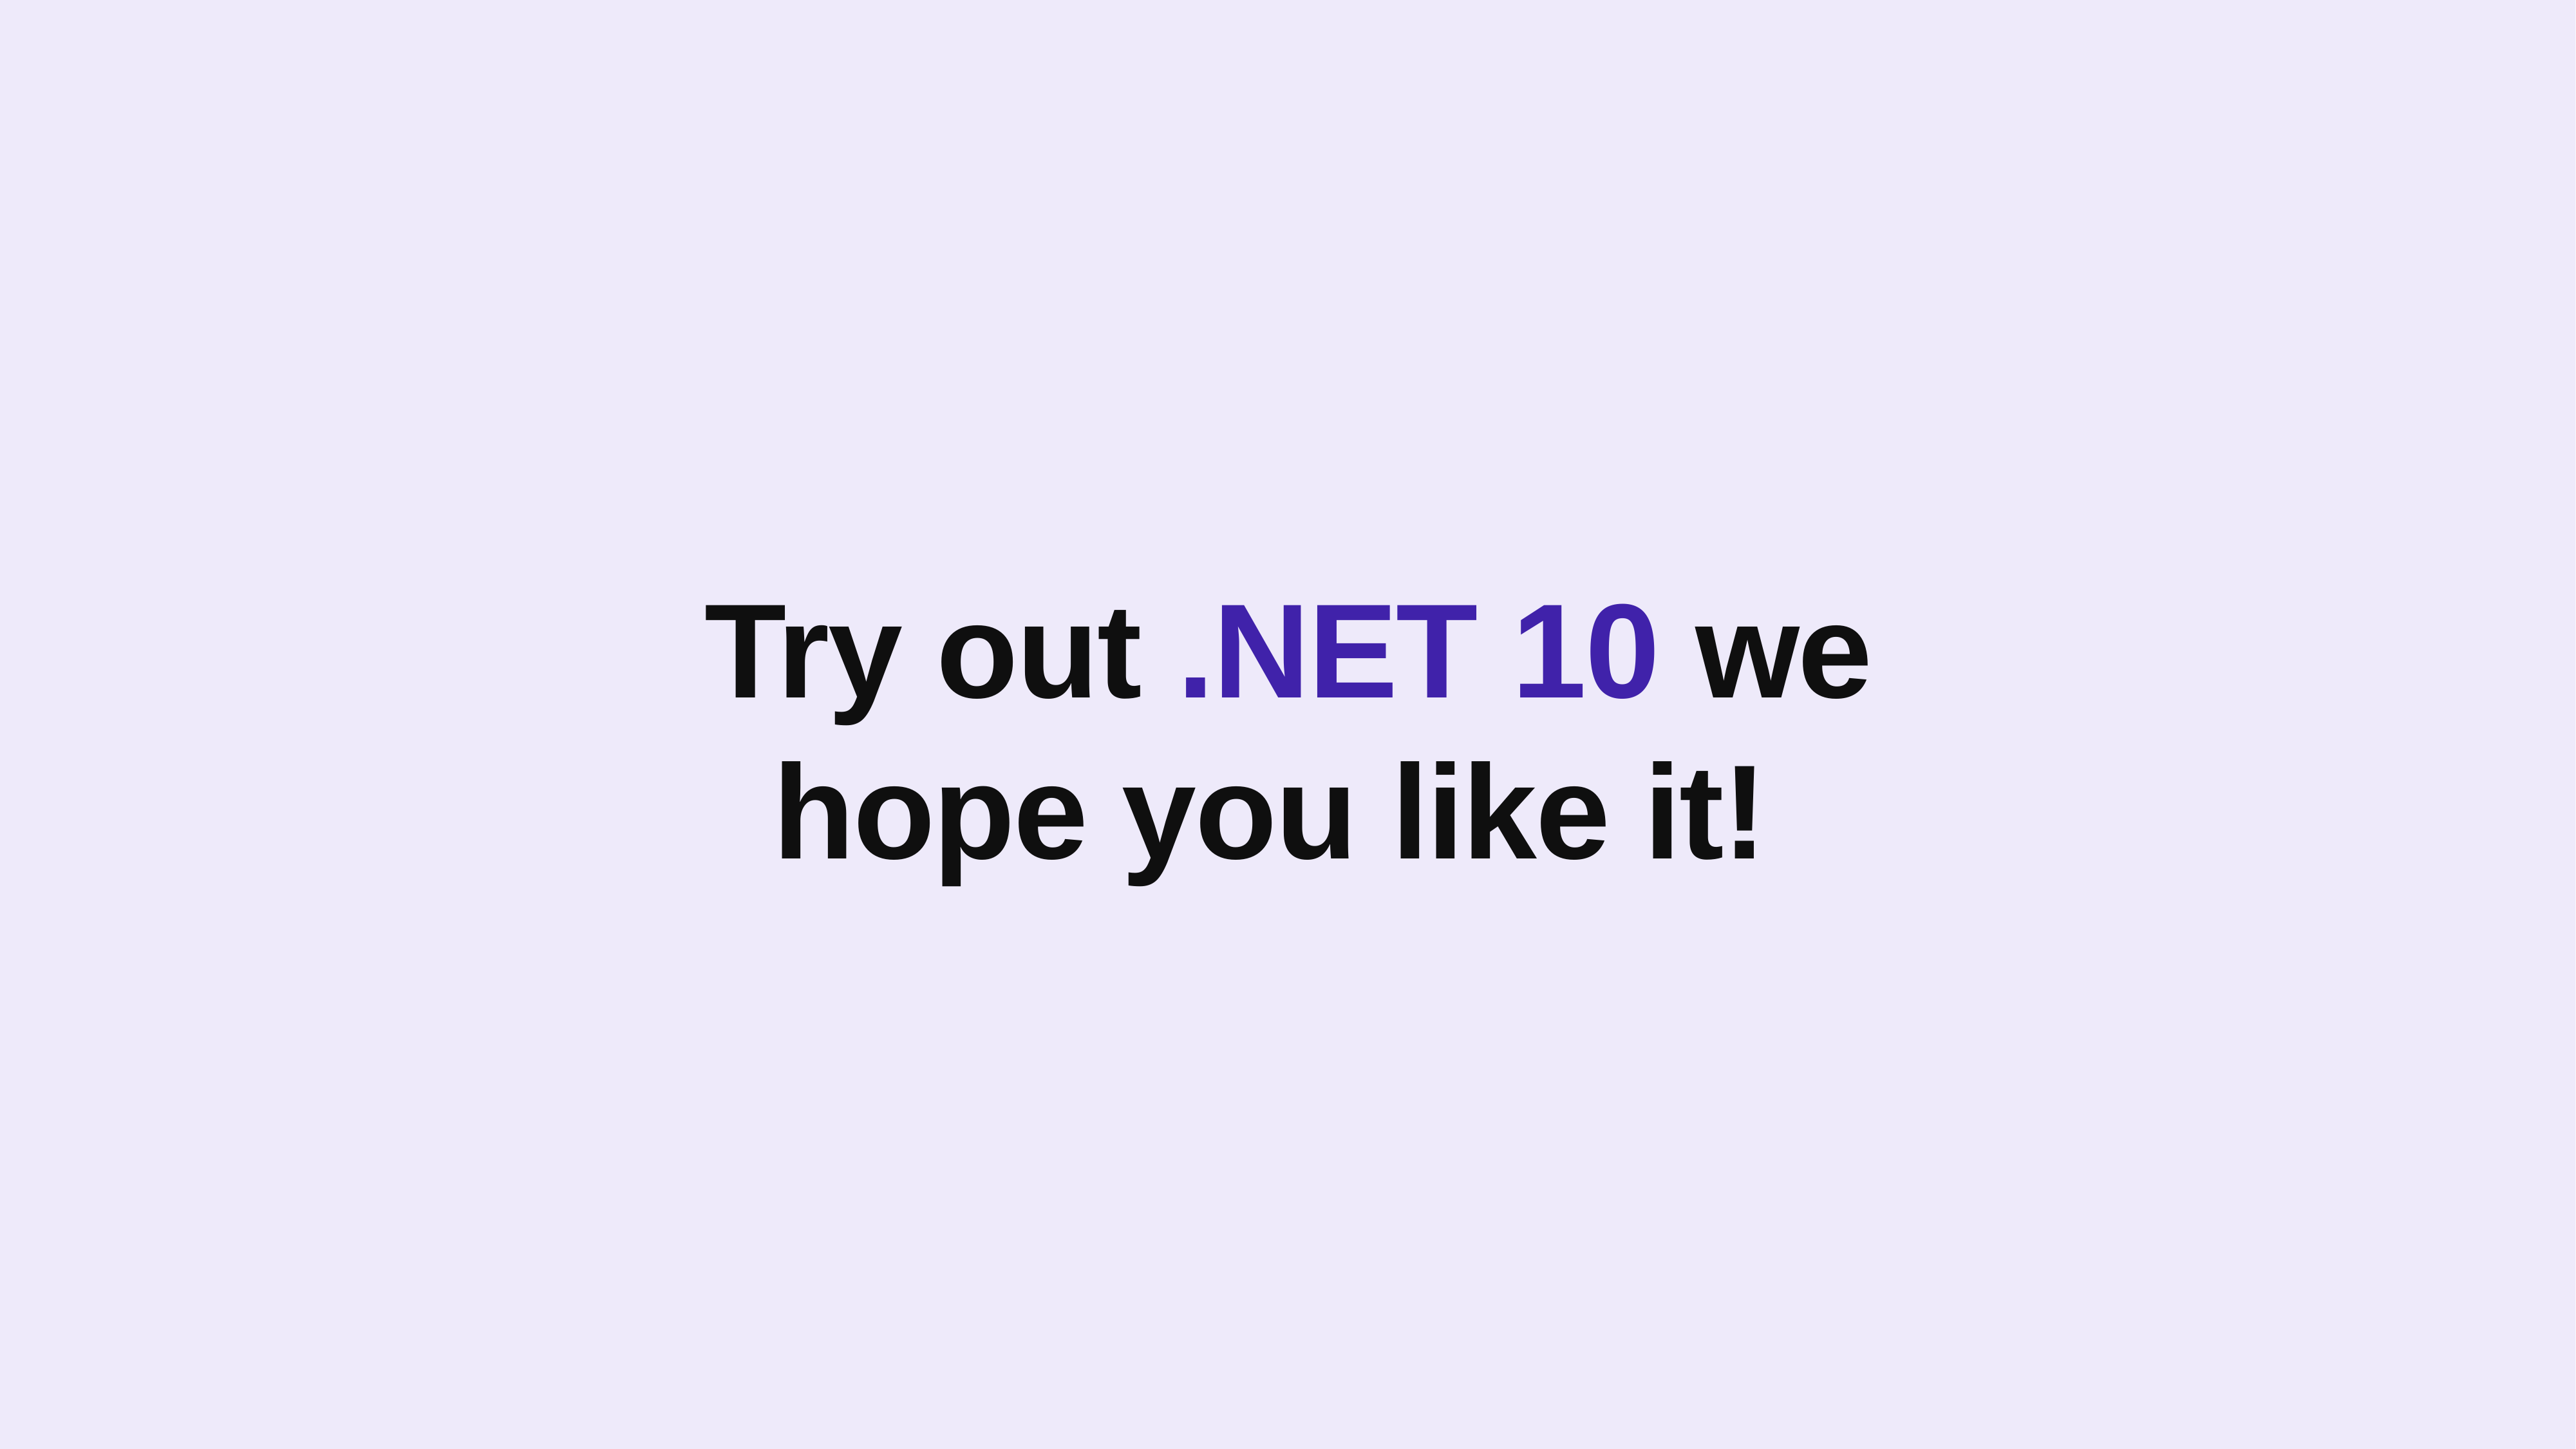

Try out .NET 10 we hope you like it!